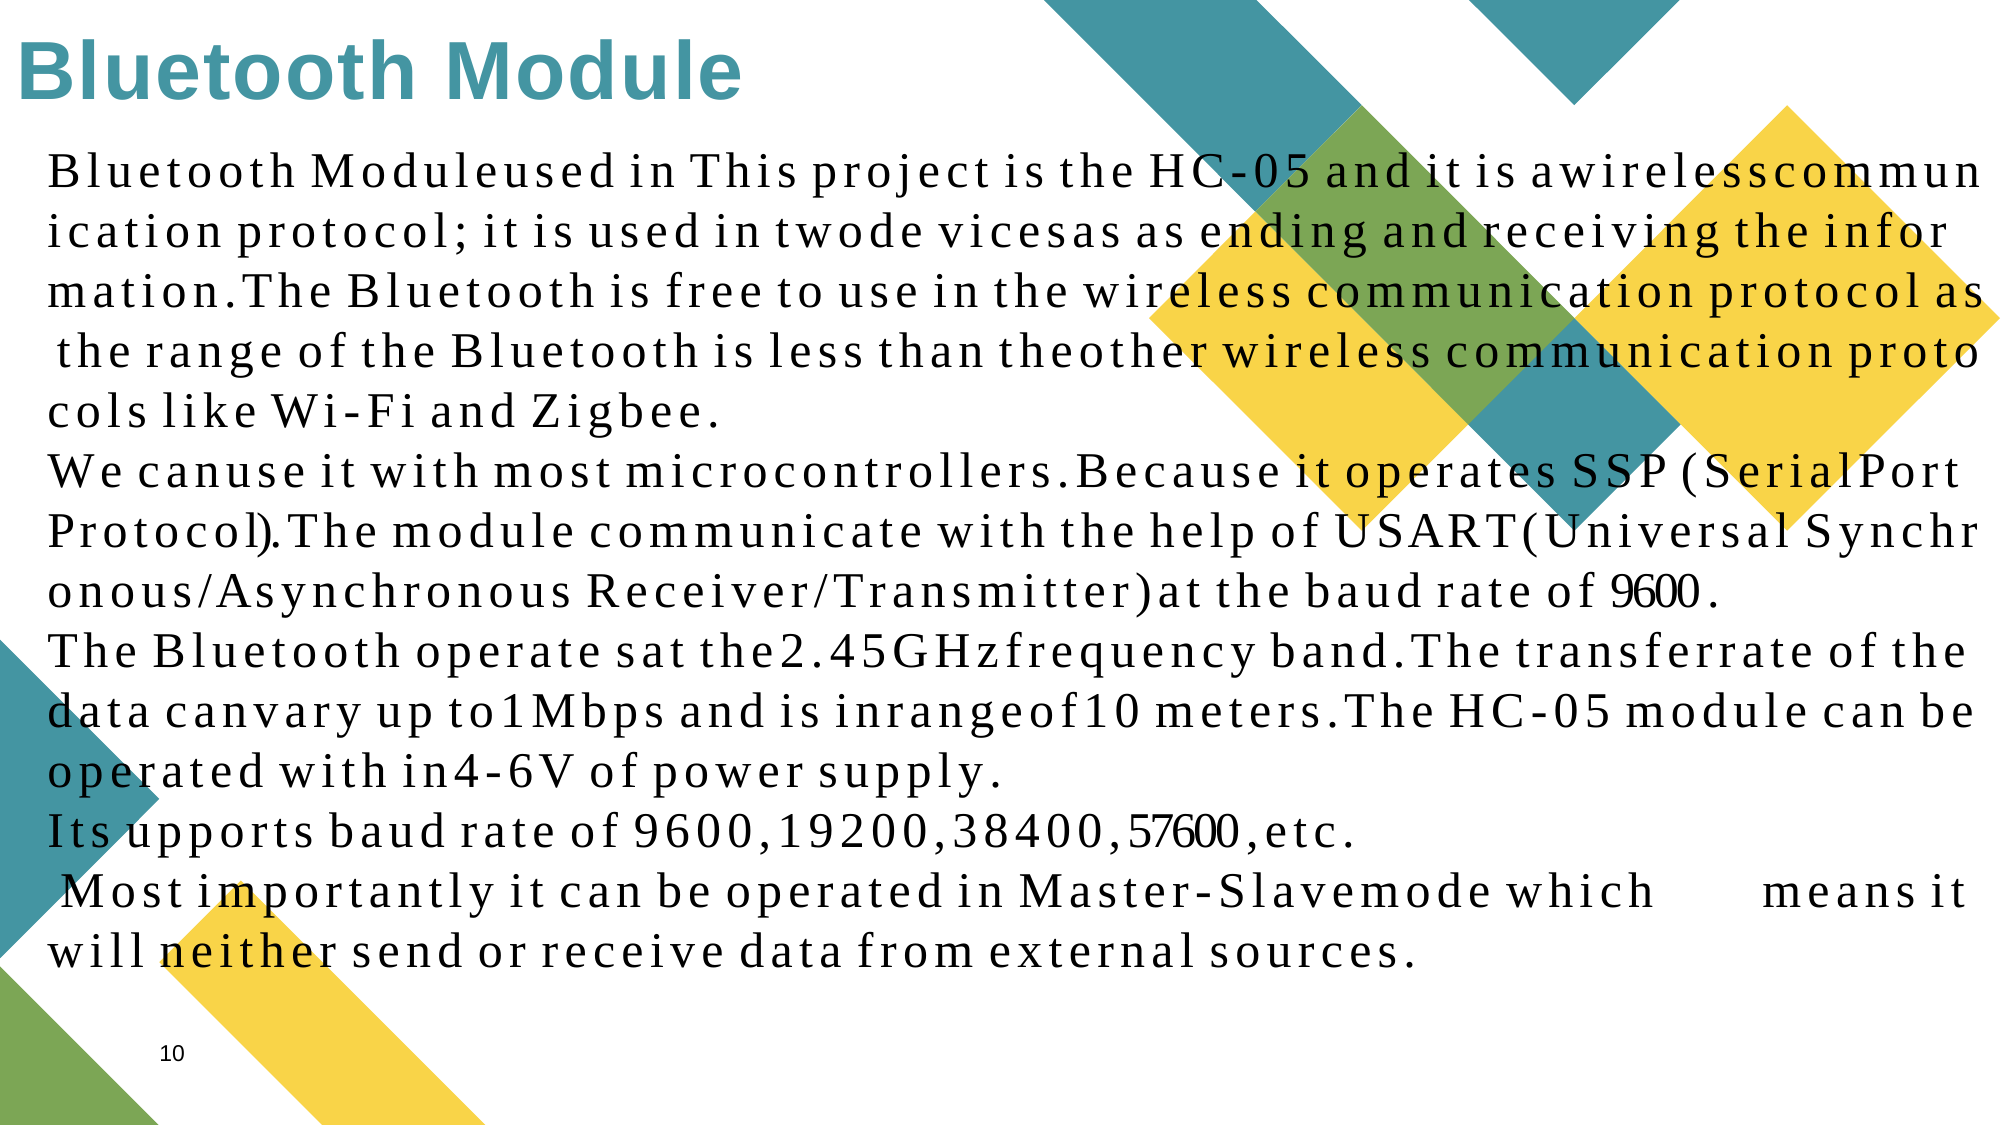

# Bluetooth Module
B l u e t o o t h  M o d u l e u s e d  i n  T h i s  p r o j e c t  i s  t h e  H C - 0 5  a n d  i t  i s  a w i r e l e s s c o m m u n i c a t i o n  p r o t o c o l ;  i t  i s  u s e d  i n  t w o d e  v i c e s a s  a s  e n d i n g  a n d  r e c e i v i n g  t h e  i n f o r m a t i o n . T h e  B l u e t o o t h  i s  f r e e  t o  u s e  i n  t h e  w i r e l e s s  c o m m u n i c a t i o n  p r o t o c o l  a s  t h e  r a n g e  o f  t h e  B l u e t o o t h  i s  l e s s  t h a n  t h e o t h e r  w i r e l e s s  c o m m u n i c a t i o n  p r o t o c o l s  l i k e  W i - F i  a n d  Z i g b e e .
W e  c a n u s e  i t  w i t h  m o s t  m i c r o c o n t r o l l e r s . B e c a u s e  i t  o p e r a t e s  S S P  ( S e r i a l P o r t  P r o t o c o l). T h e  m o d u l e  c o m m u n i c a t e  w i t h  t h e  h e l p  o f  U S A R T ( U n i v e r s a l  S y n c h r o n o u s / A s y n c h r o n o u s  R e c e i v e r / T r a n s m i t t e r ) a t  t h e  b a u d  r a t e  o f  9600 .
T h e  B l u e t o o t h  o p e r a t e  s a t  t h e 2 . 4 5 G H z f r e q u e n c y  b a n d . T h e  t r a n s f e r r a t e  o f  t h e  d a t a  c a n v a r y  u p  t o 1 M b p s  a n d  i s  i n r a n g e o f 1 0  m e t e r s . T h e  H C - 0 5  m o d u l e  c a n  b e  o p e r a t e d  w i t h  i n 4 - 6 V  o f  p o w e r  s u p p l y .
I t s  u p p o r t s  b a u d  r a t e  o f  9 6 0 0 , 1 9 2 0 0 , 3 8 4 0 0 , 57600 , e t c .
 M o s t  i m p o r t a n t l y  i t  c a n  b e  o p e r a t e d  i n  M a s t e r - S l a v e m o d e  w h i c h            m e a n s  i t  w i l l  n e i t h e r  s e n d  o r  r e c e i v e  d a t a  f r o m  e x t e r n a l  s o u r c e s .

10